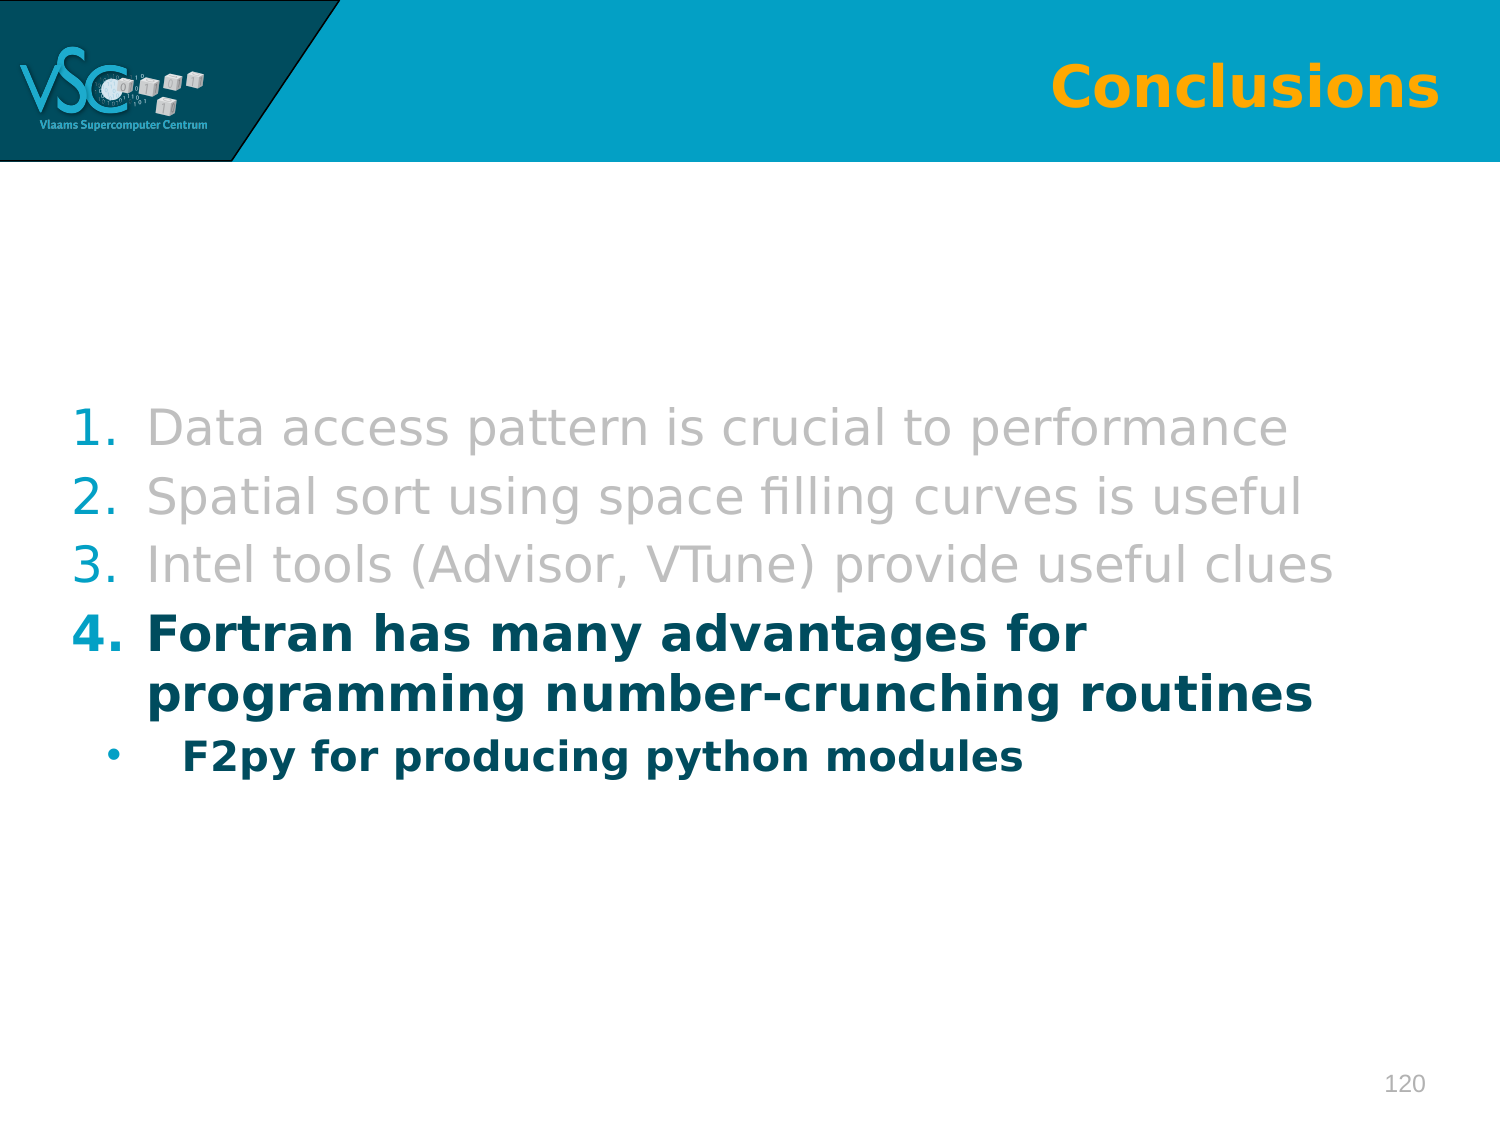

# Conclusions
Data access pattern is crucial to performance
Spatial sort using space filling curves is useful
Intel tools (Advisor, VTune) provide useful clues
Fortran has many advantages for programming number-crunching routines
F2py for producing python modules

120